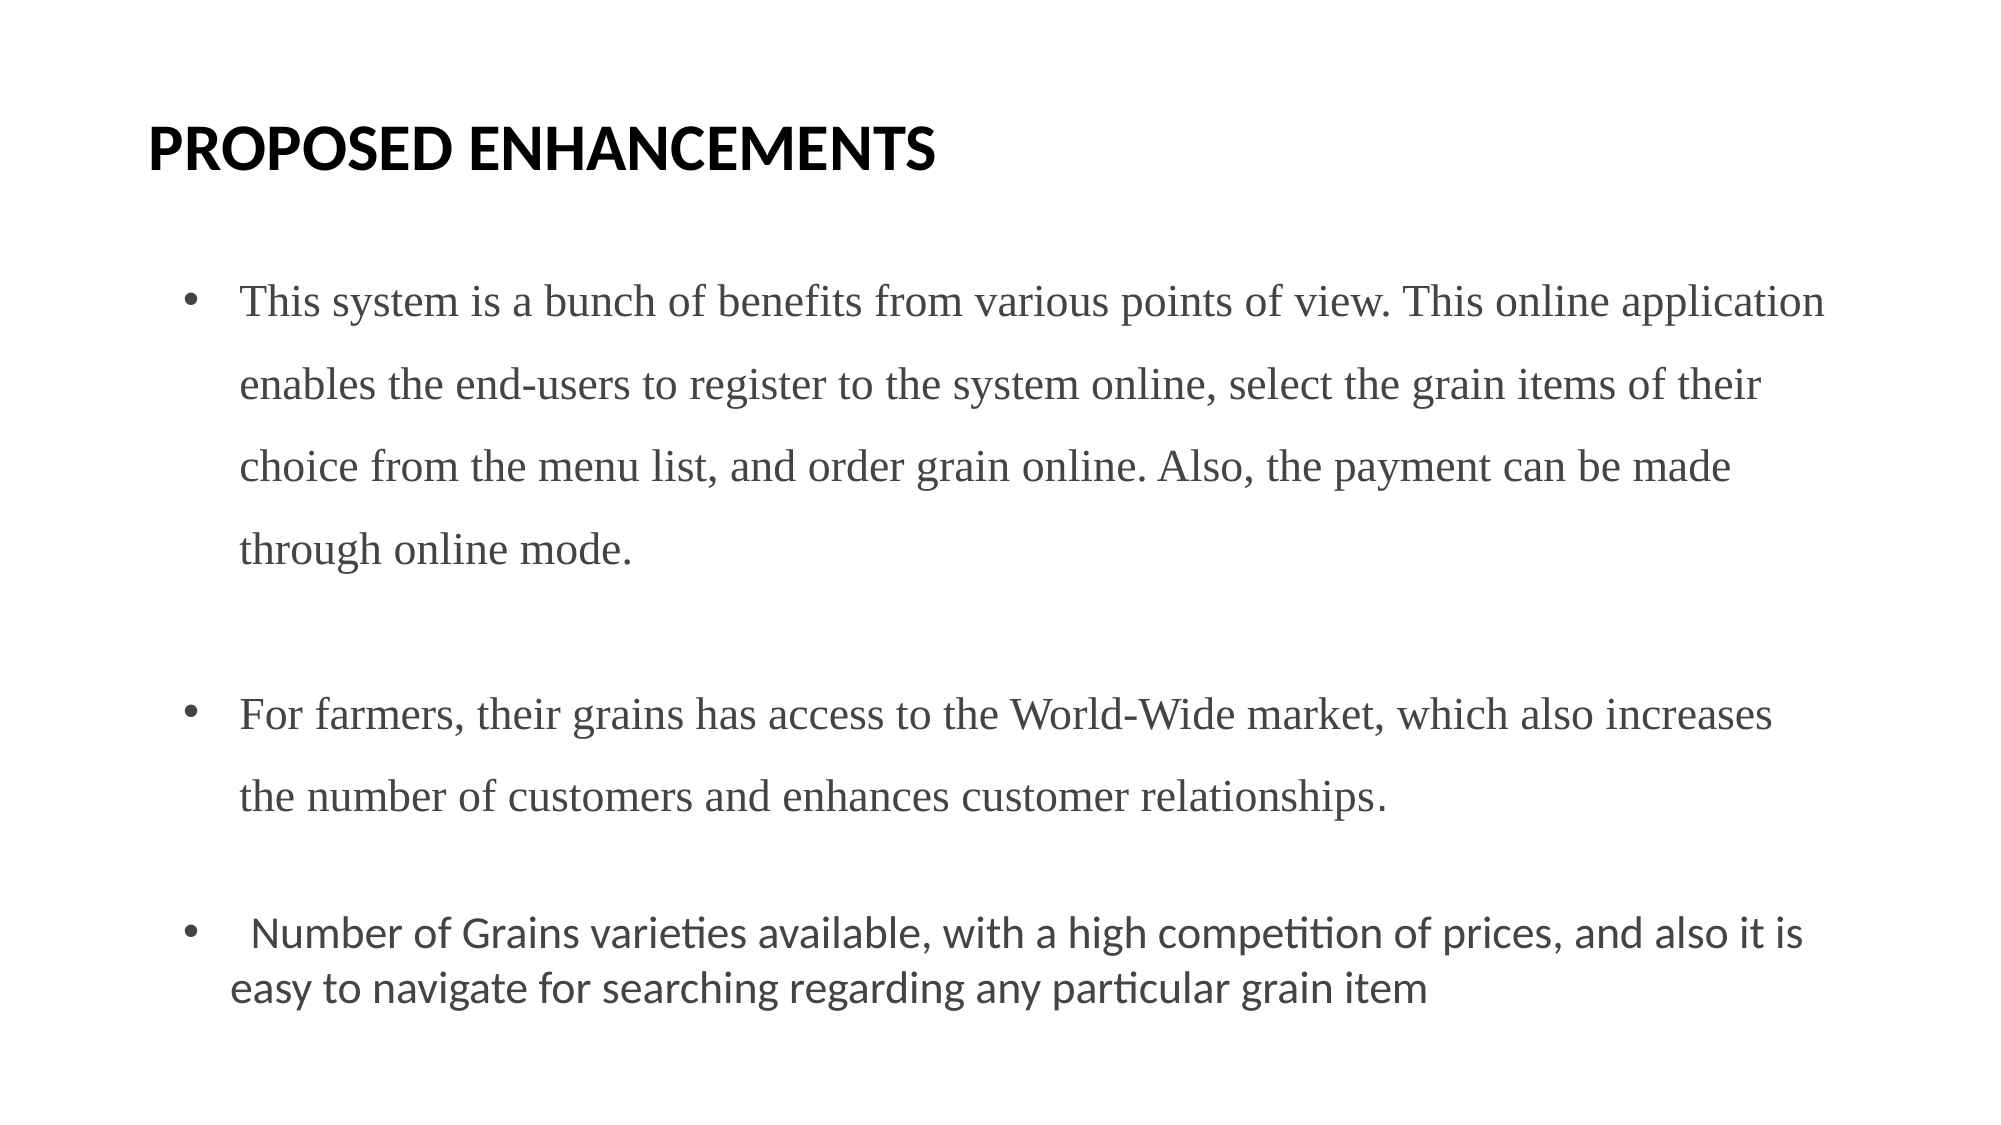

PROPOSED ENHANCEMENTS
This system is a bunch of benefits from various points of view. This online application enables the end-users to register to the system online, select the grain items of their choice from the menu list, and order grain online. Also, the payment can be made through online mode.

For farmers, their grains has access to the World-Wide market, which also increases the number of customers and enhances customer relationships.

  Number of Grains varieties available, with a high competition of prices, and also it is easy to navigate for searching regarding any particular grain item